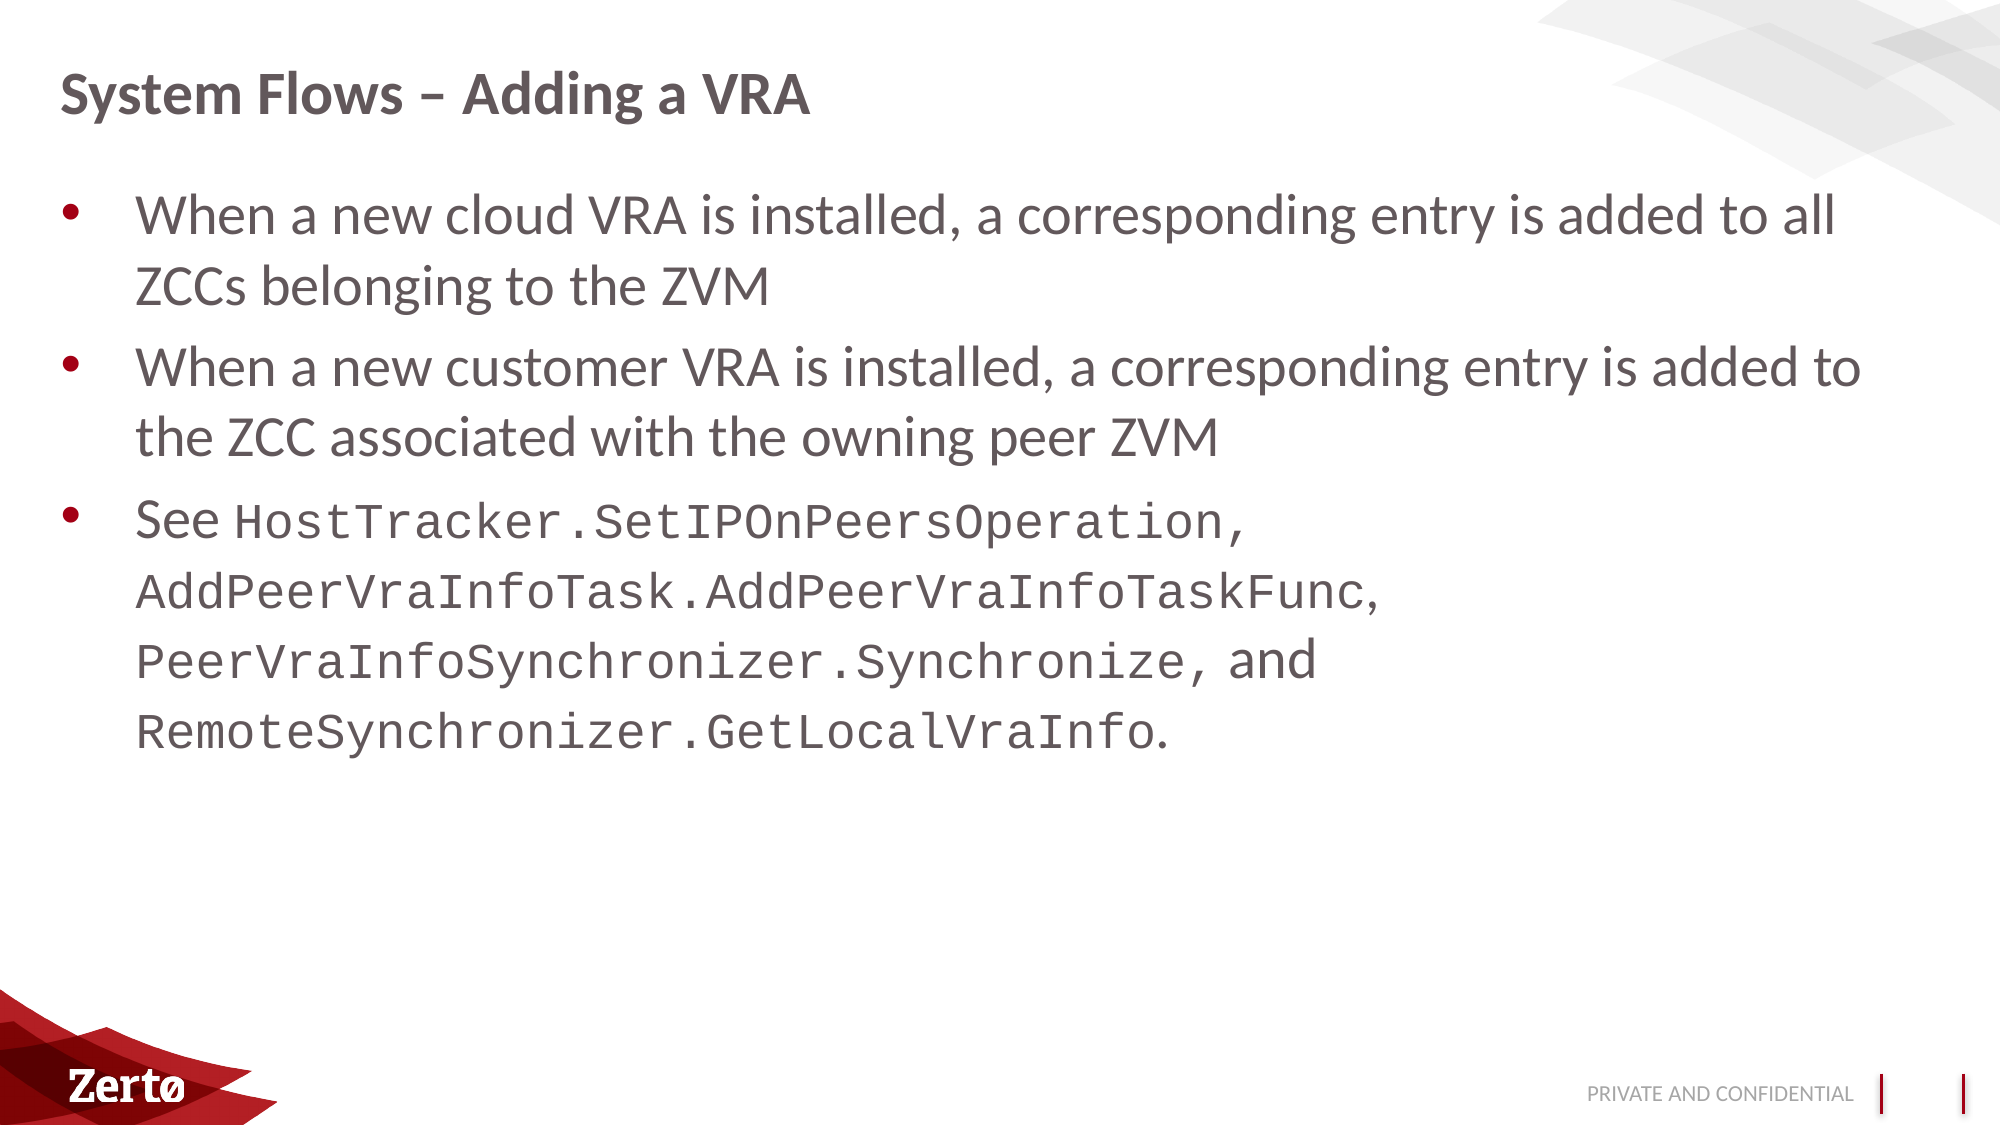

# System Flows – Adding a VRA
When a new cloud VRA is installed, a corresponding entry is added to all ZCCs belonging to the ZVM
When a new customer VRA is installed, a corresponding entry is added to the ZCC associated with the owning peer ZVM
See HostTracker.SetIPOnPeersOperation, AddPeerVraInfoTask.AddPeerVraInfoTaskFunc, PeerVraInfoSynchronizer.Synchronize, and RemoteSynchronizer.GetLocalVraInfo.